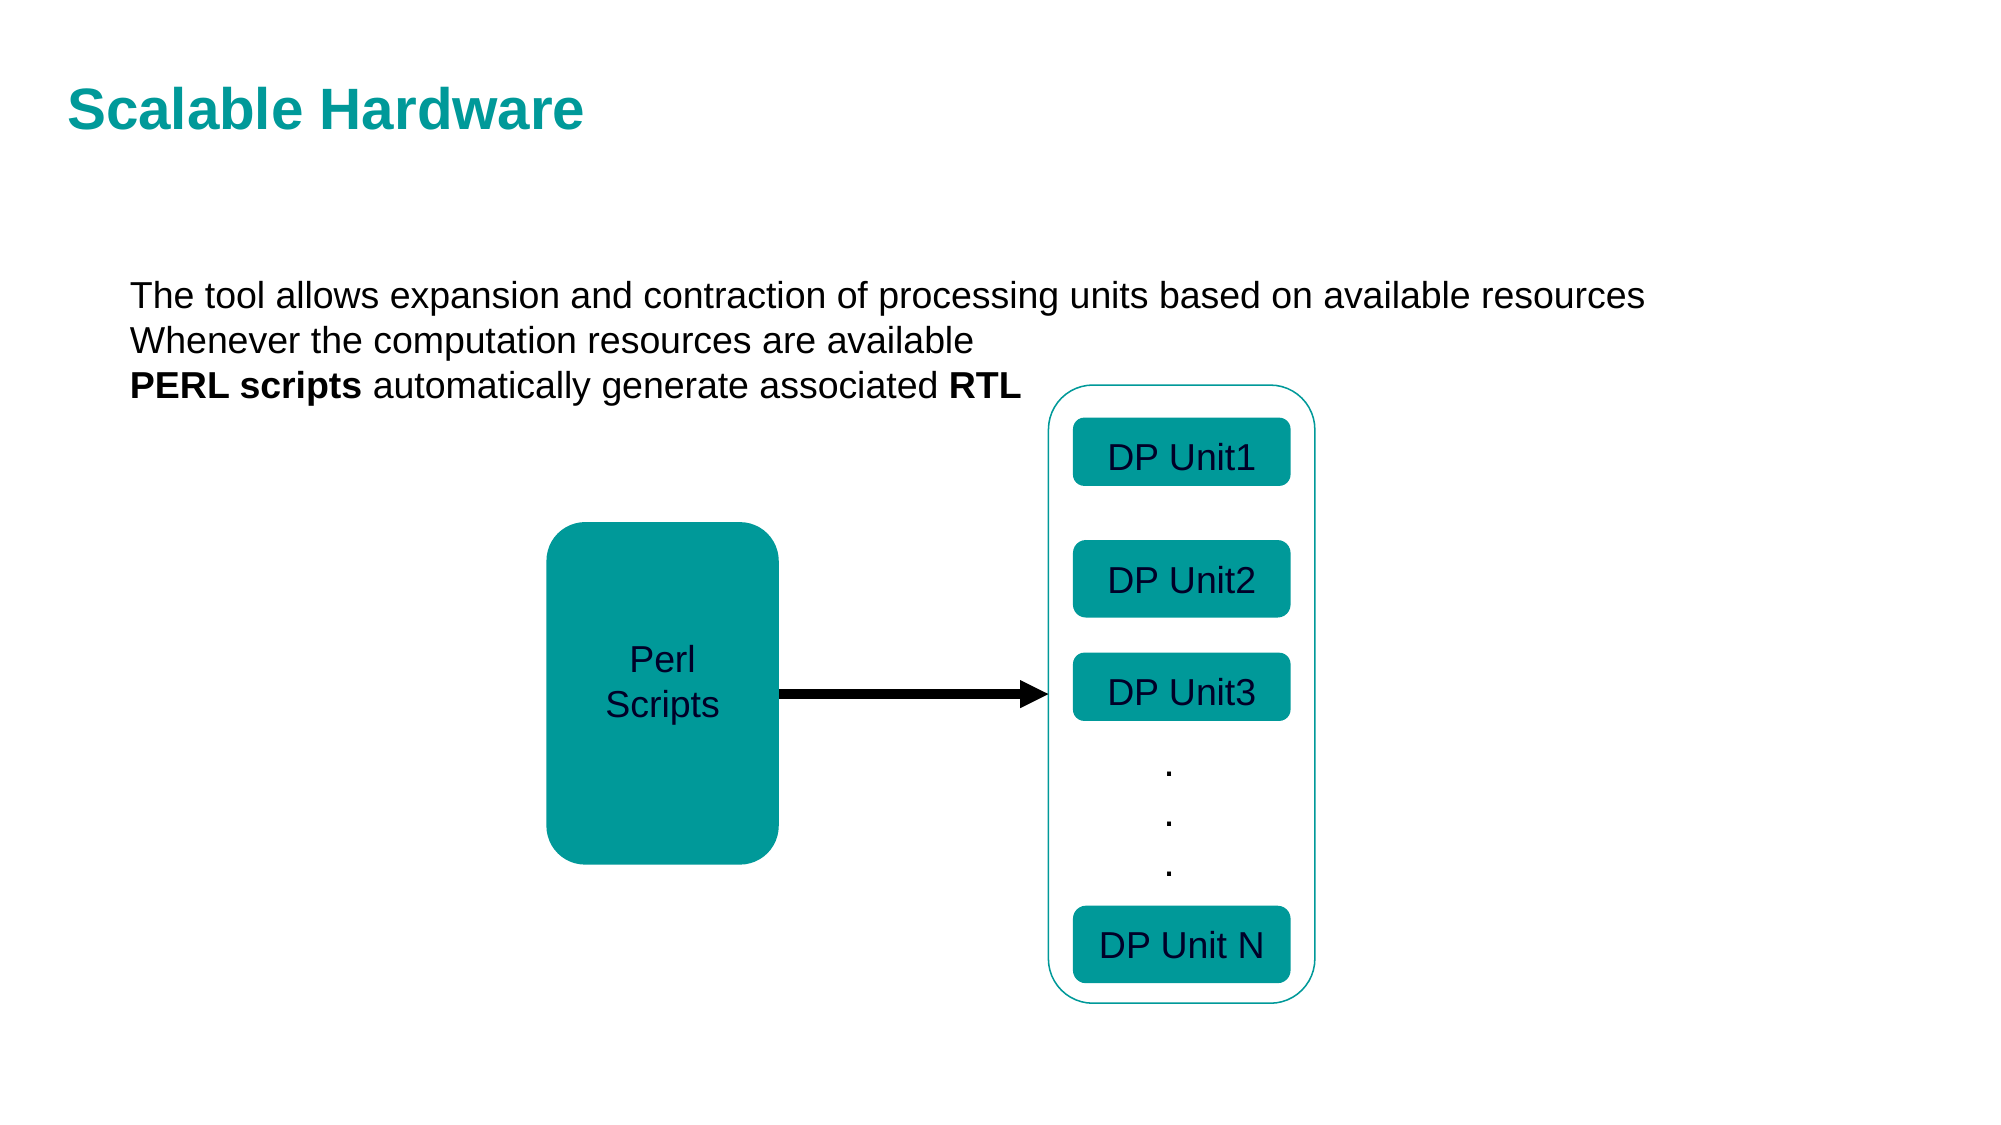

# Scalable Hardware
The tool allows expansion and contraction of processing units based on available resources
Whenever the computation resources are available
PERL scripts automatically generate associated RTL

DP Unit1

Perl Scripts
DP Unit2
DP Unit3
.
.
.
DP Unit N